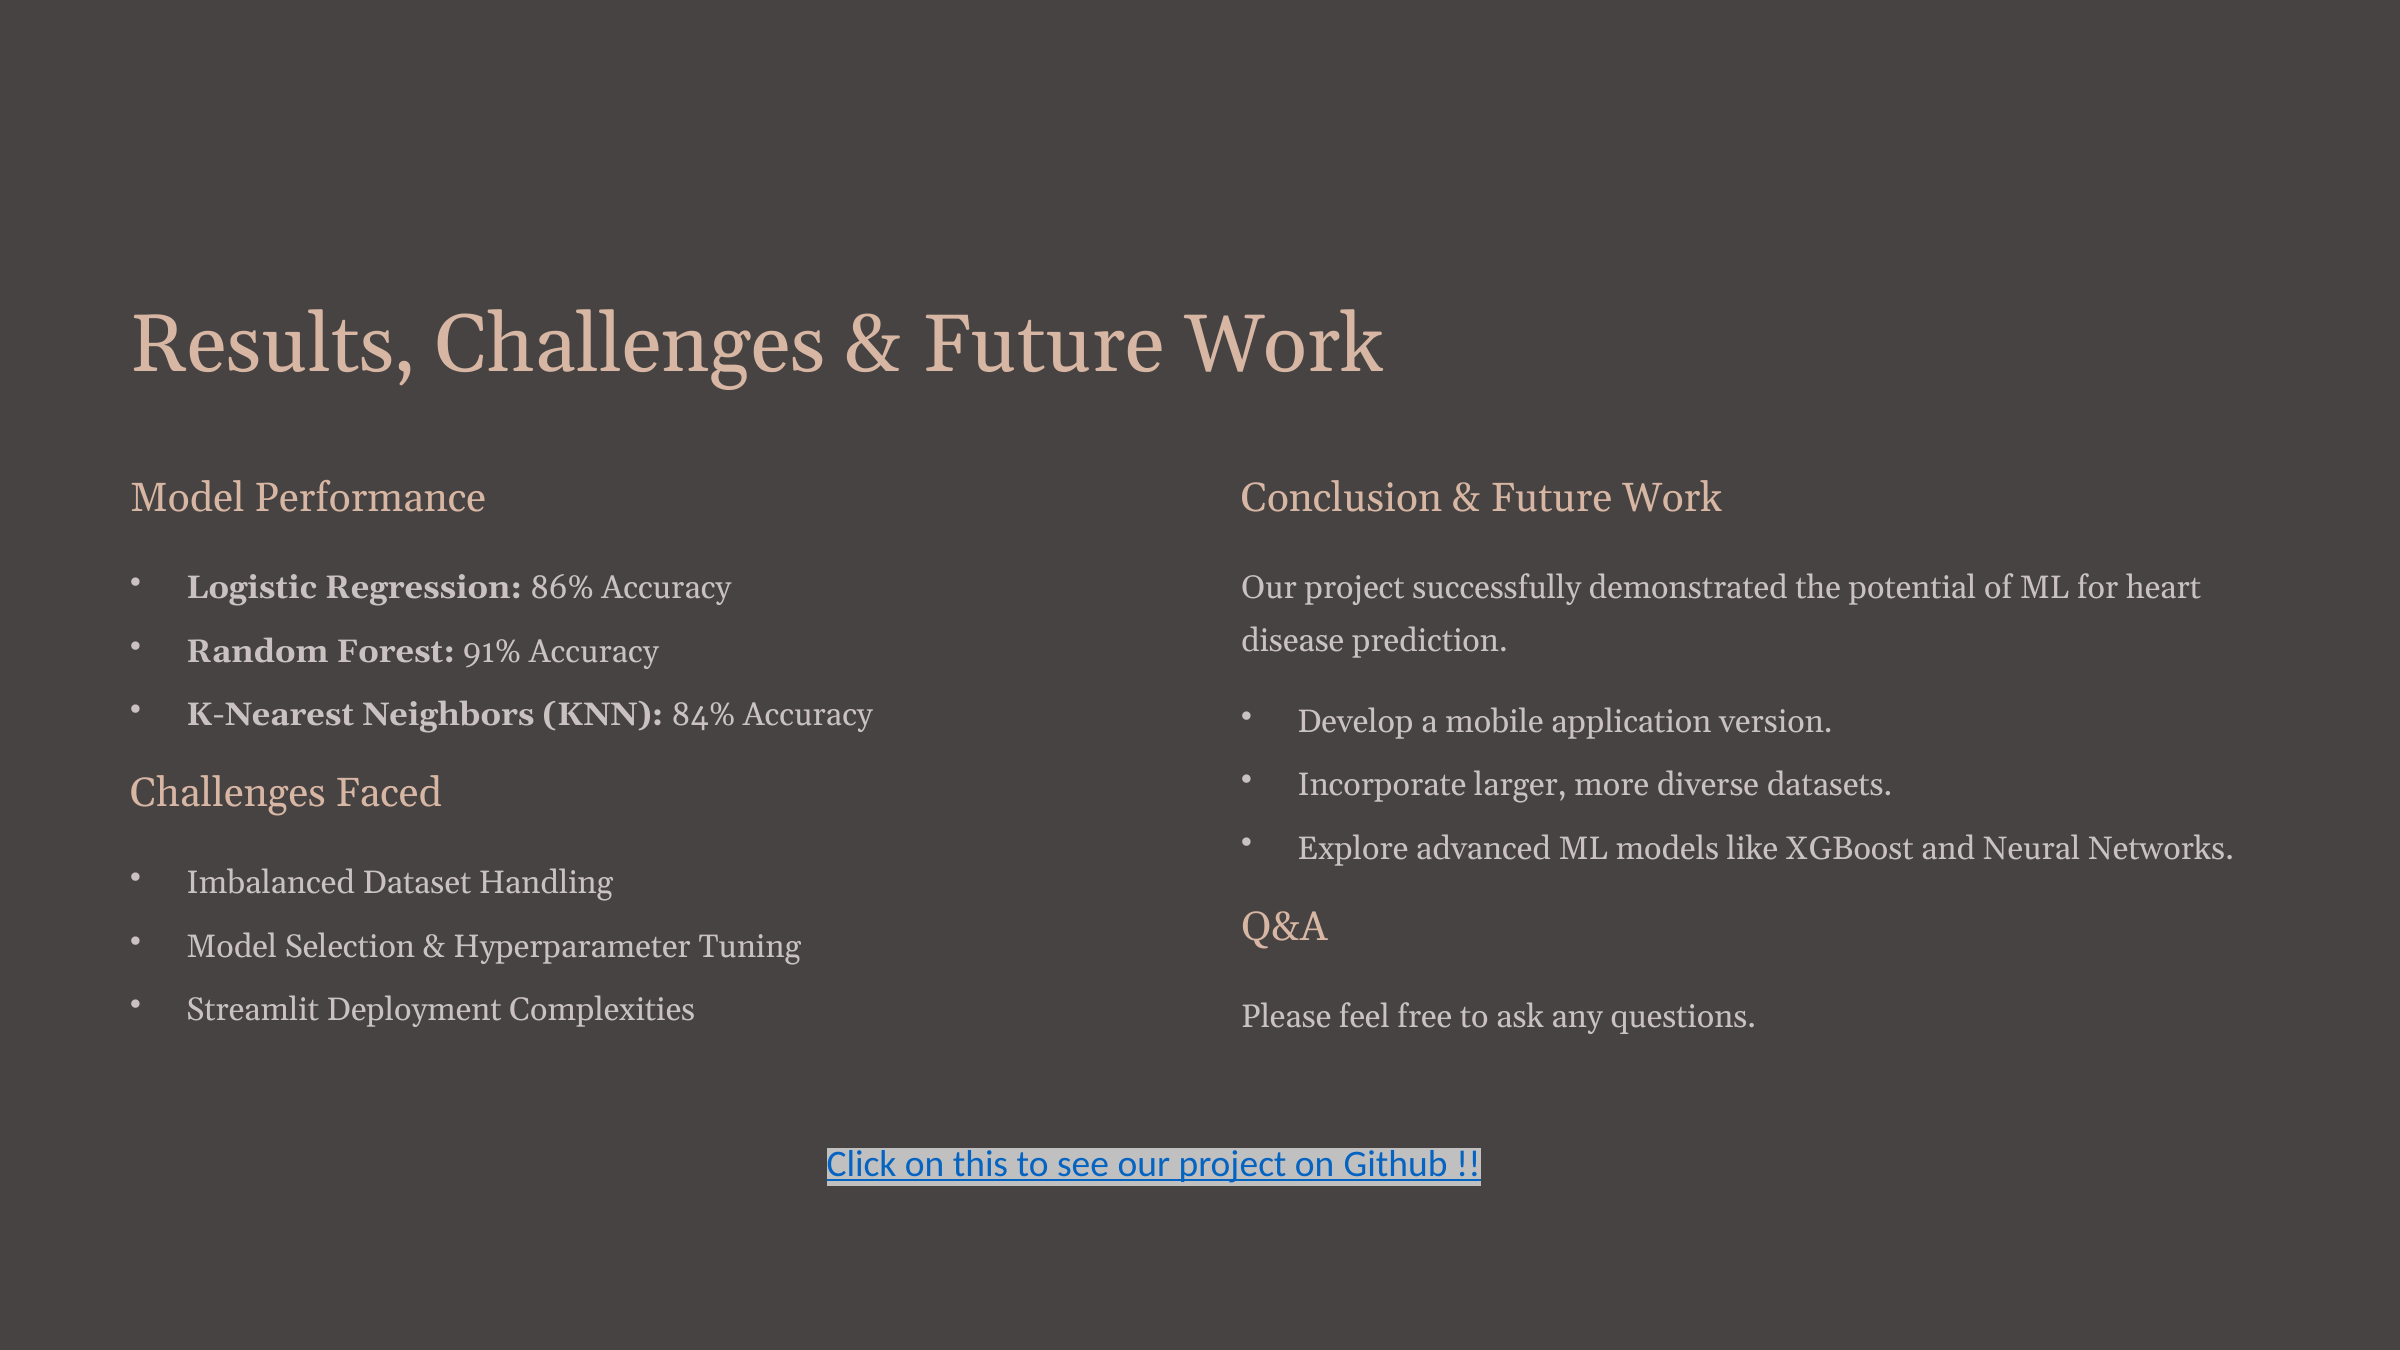

Results, Challenges & Future Work
Model Performance
Conclusion & Future Work
Logistic Regression: 86% Accuracy
Our project successfully demonstrated the potential of ML for heart disease prediction.
Random Forest: 91% Accuracy
K-Nearest Neighbors (KNN): 84% Accuracy
Develop a mobile application version.
Incorporate larger, more diverse datasets.
Challenges Faced
Explore advanced ML models like XGBoost and Neural Networks.
Imbalanced Dataset Handling
Q&A
Model Selection & Hyperparameter Tuning
Streamlit Deployment Complexities
Please feel free to ask any questions.
Click on this to see our project on Github !!